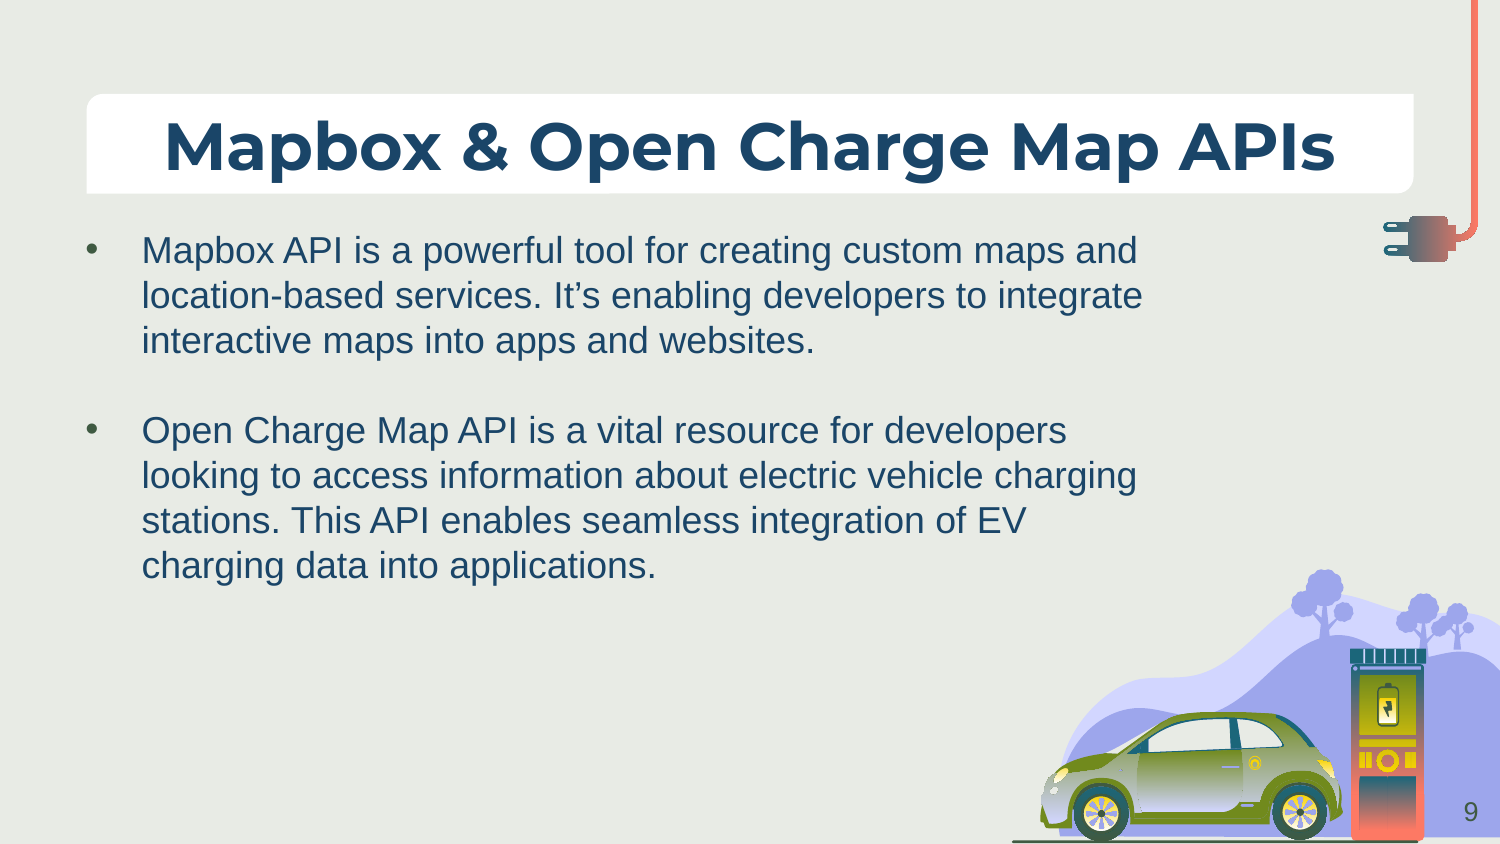

# Mapbox & Open Charge Map APIs

Mapbox API is a powerful tool for creating custom maps and location-based services. It’s enabling developers to integrate interactive maps into apps and websites.

Open Charge Map API is a vital resource for developers looking to access information about electric vehicle charging stations. This API enables seamless integration of EV charging data into applications.

9